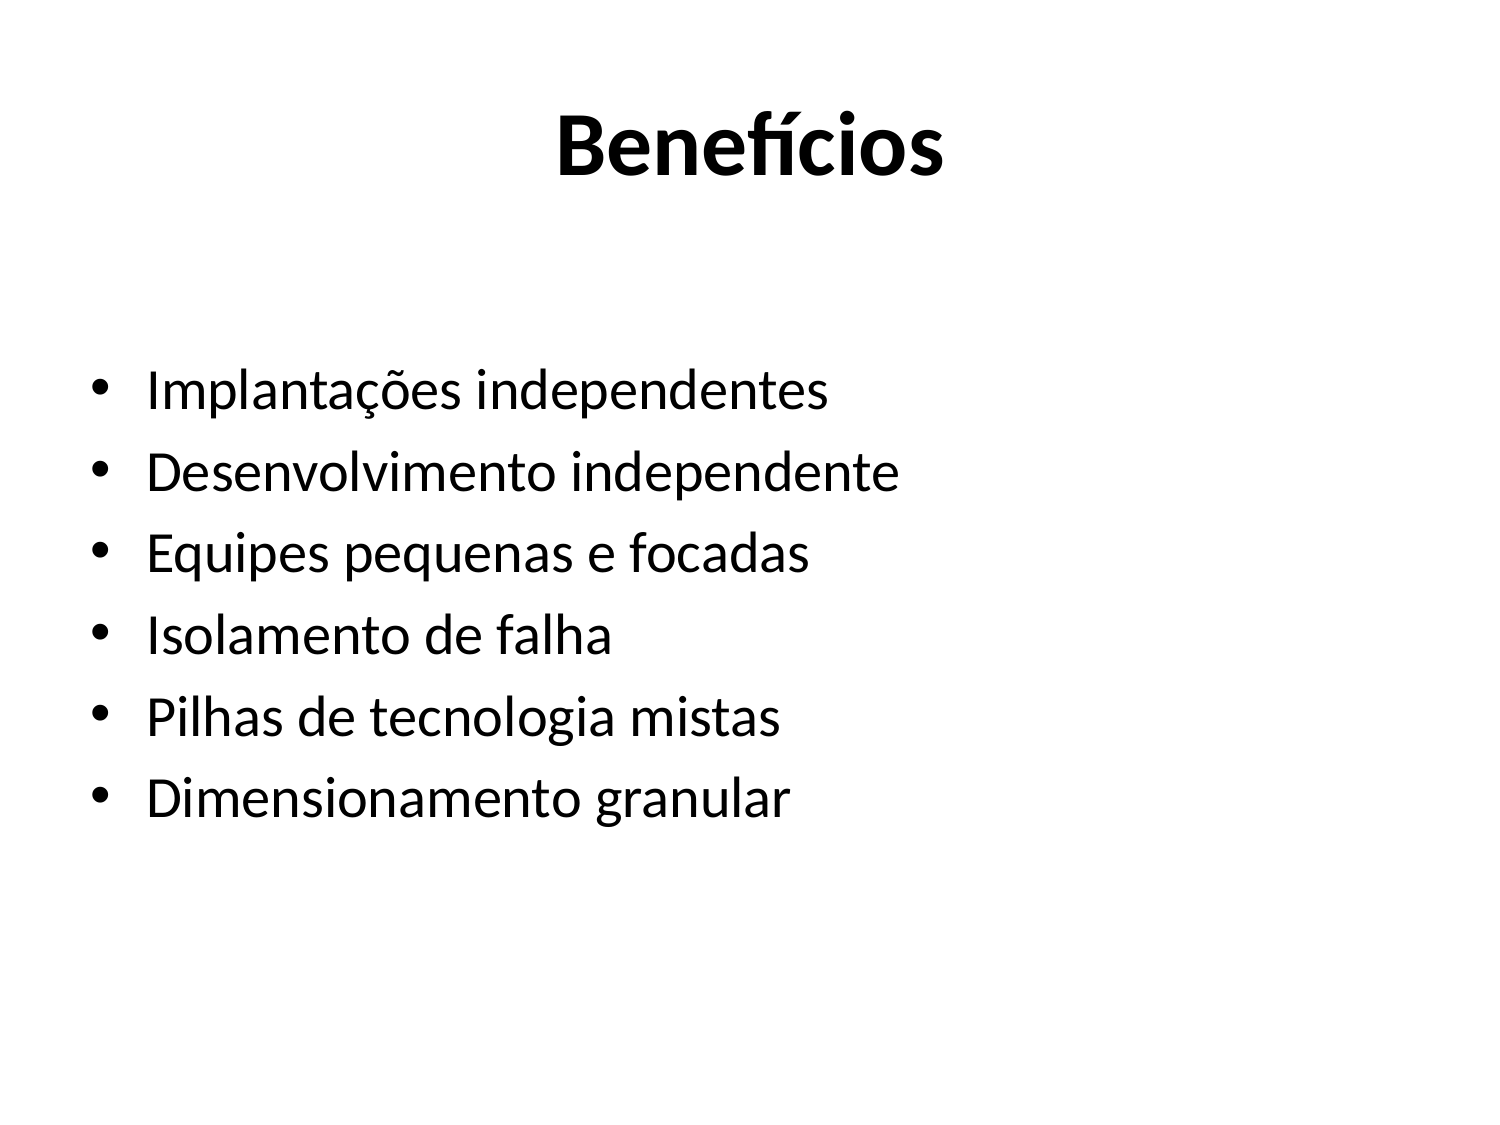

# Benefícios

Implantações independentes
Desenvolvimento independente
Equipes pequenas e focadas
Isolamento de falha
Pilhas de tecnologia mistas
Dimensionamento granular